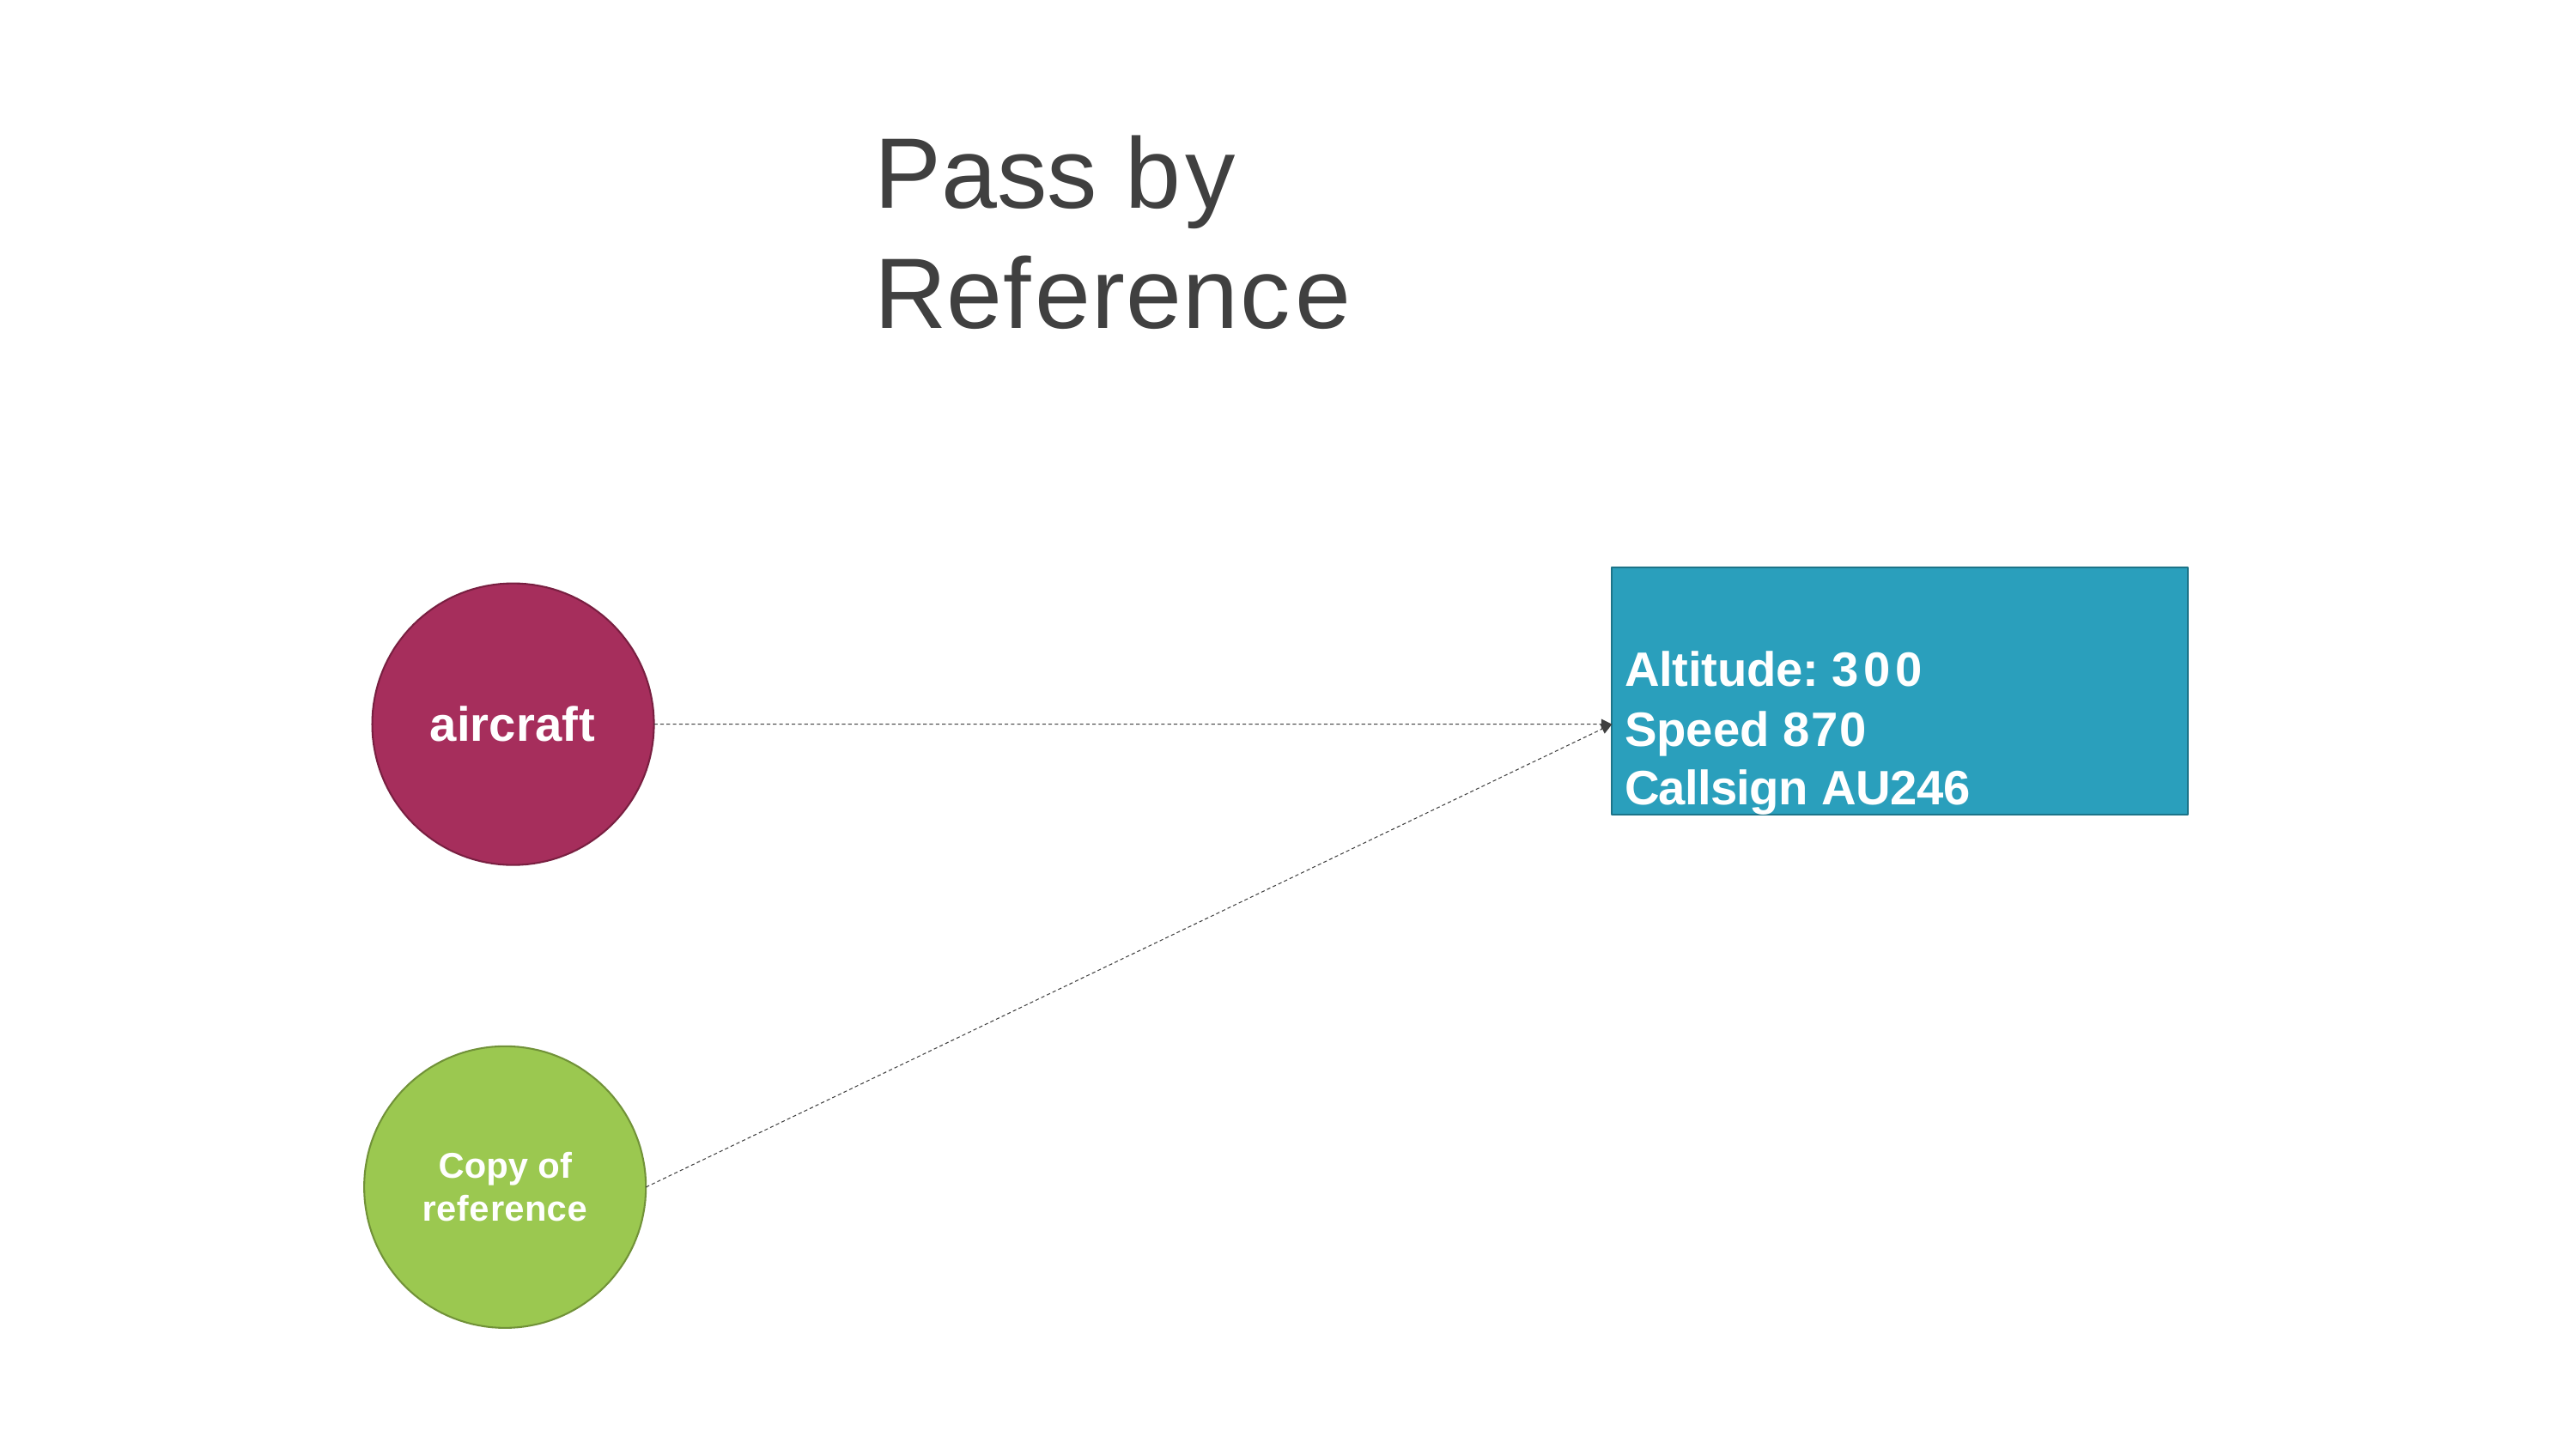

# Pass by Reference

Altitude: 300
Speed 870  Callsign AU246

aircraft

Copy of  reference
33